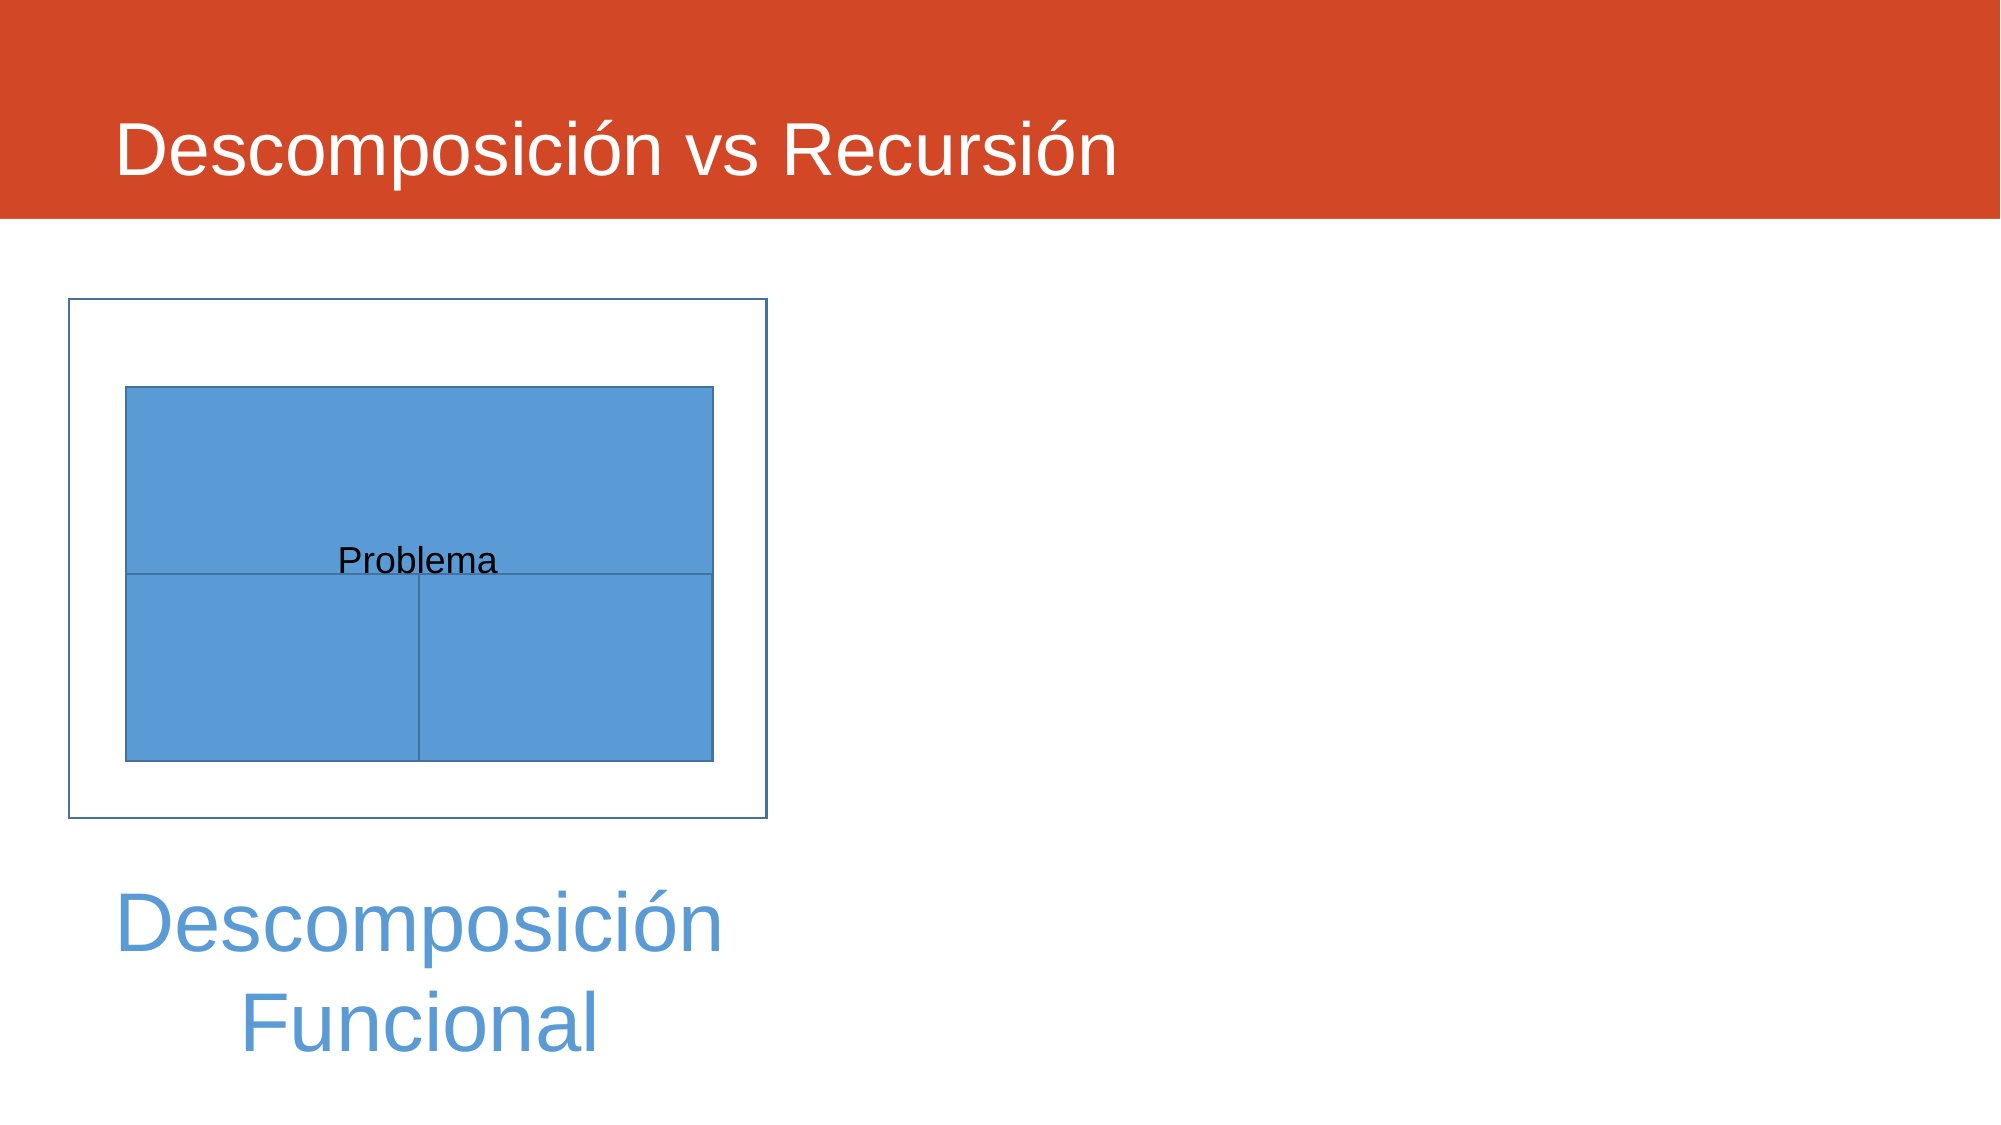

# Descomposición vs Recursión
Problema

Descomposición
Funcional